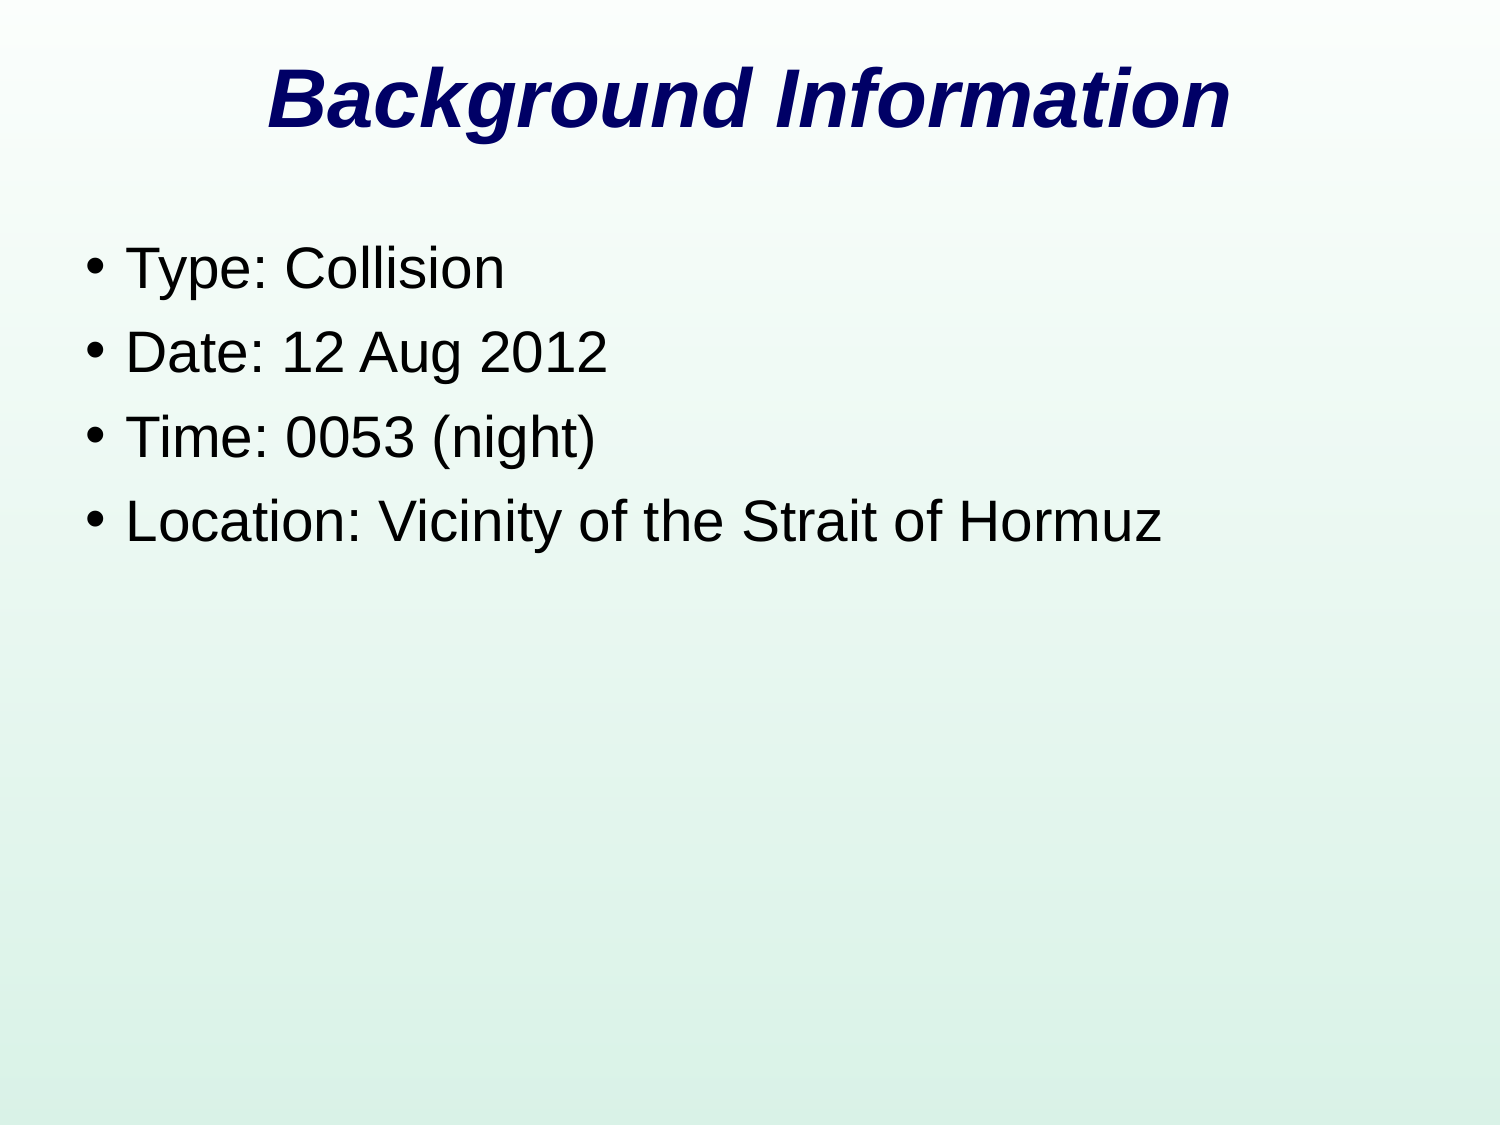

# Background Information
Type: Collision
Date: 12 Aug 2012
Time: 0053 (night)
Location: Vicinity of the Strait of Hormuz